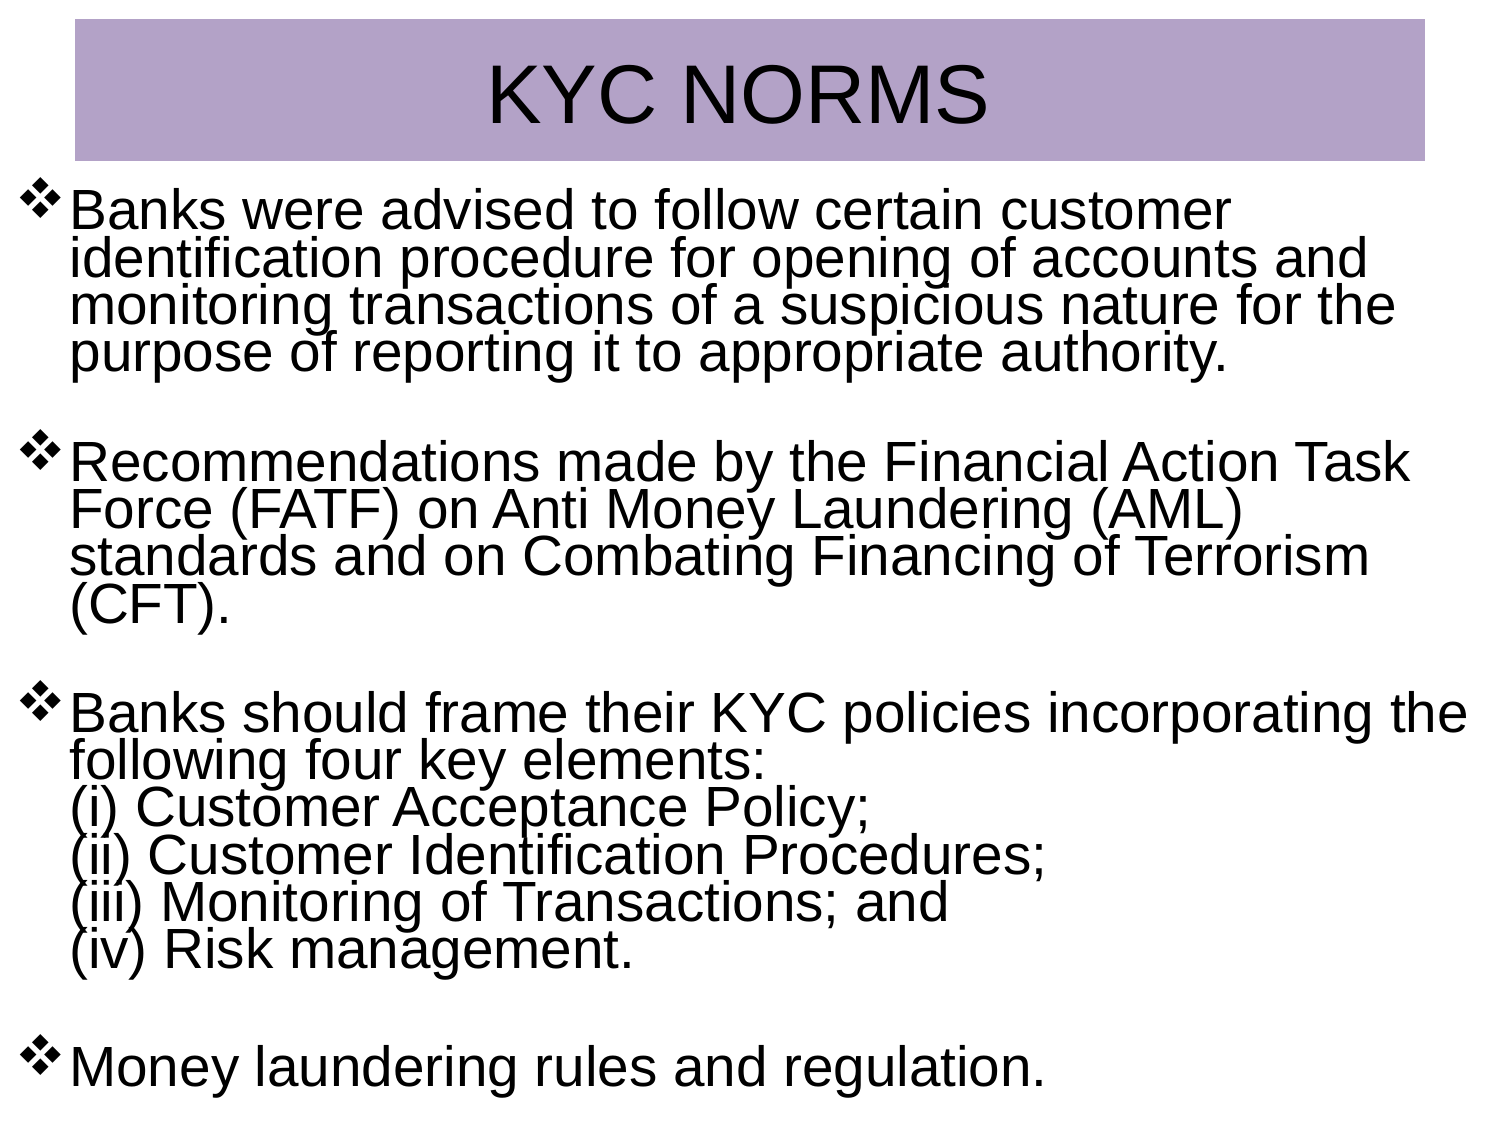

# KYC NORMS
Banks were advised to follow certain customer identification procedure for opening of accounts and monitoring transactions of a suspicious nature for the purpose of reporting it to appropriate authority.

Recommendations made by the Financial Action Task Force (FATF) on Anti Money Laundering (AML) standards and on Combating Financing of Terrorism (CFT).

Banks should frame their KYC policies incorporating the following four key elements:
(i) Customer Acceptance Policy;
(ii) Customer Identification Procedures;
(iii) Monitoring of Transactions; and
(iv) Risk management.

Money laundering rules and regulation.